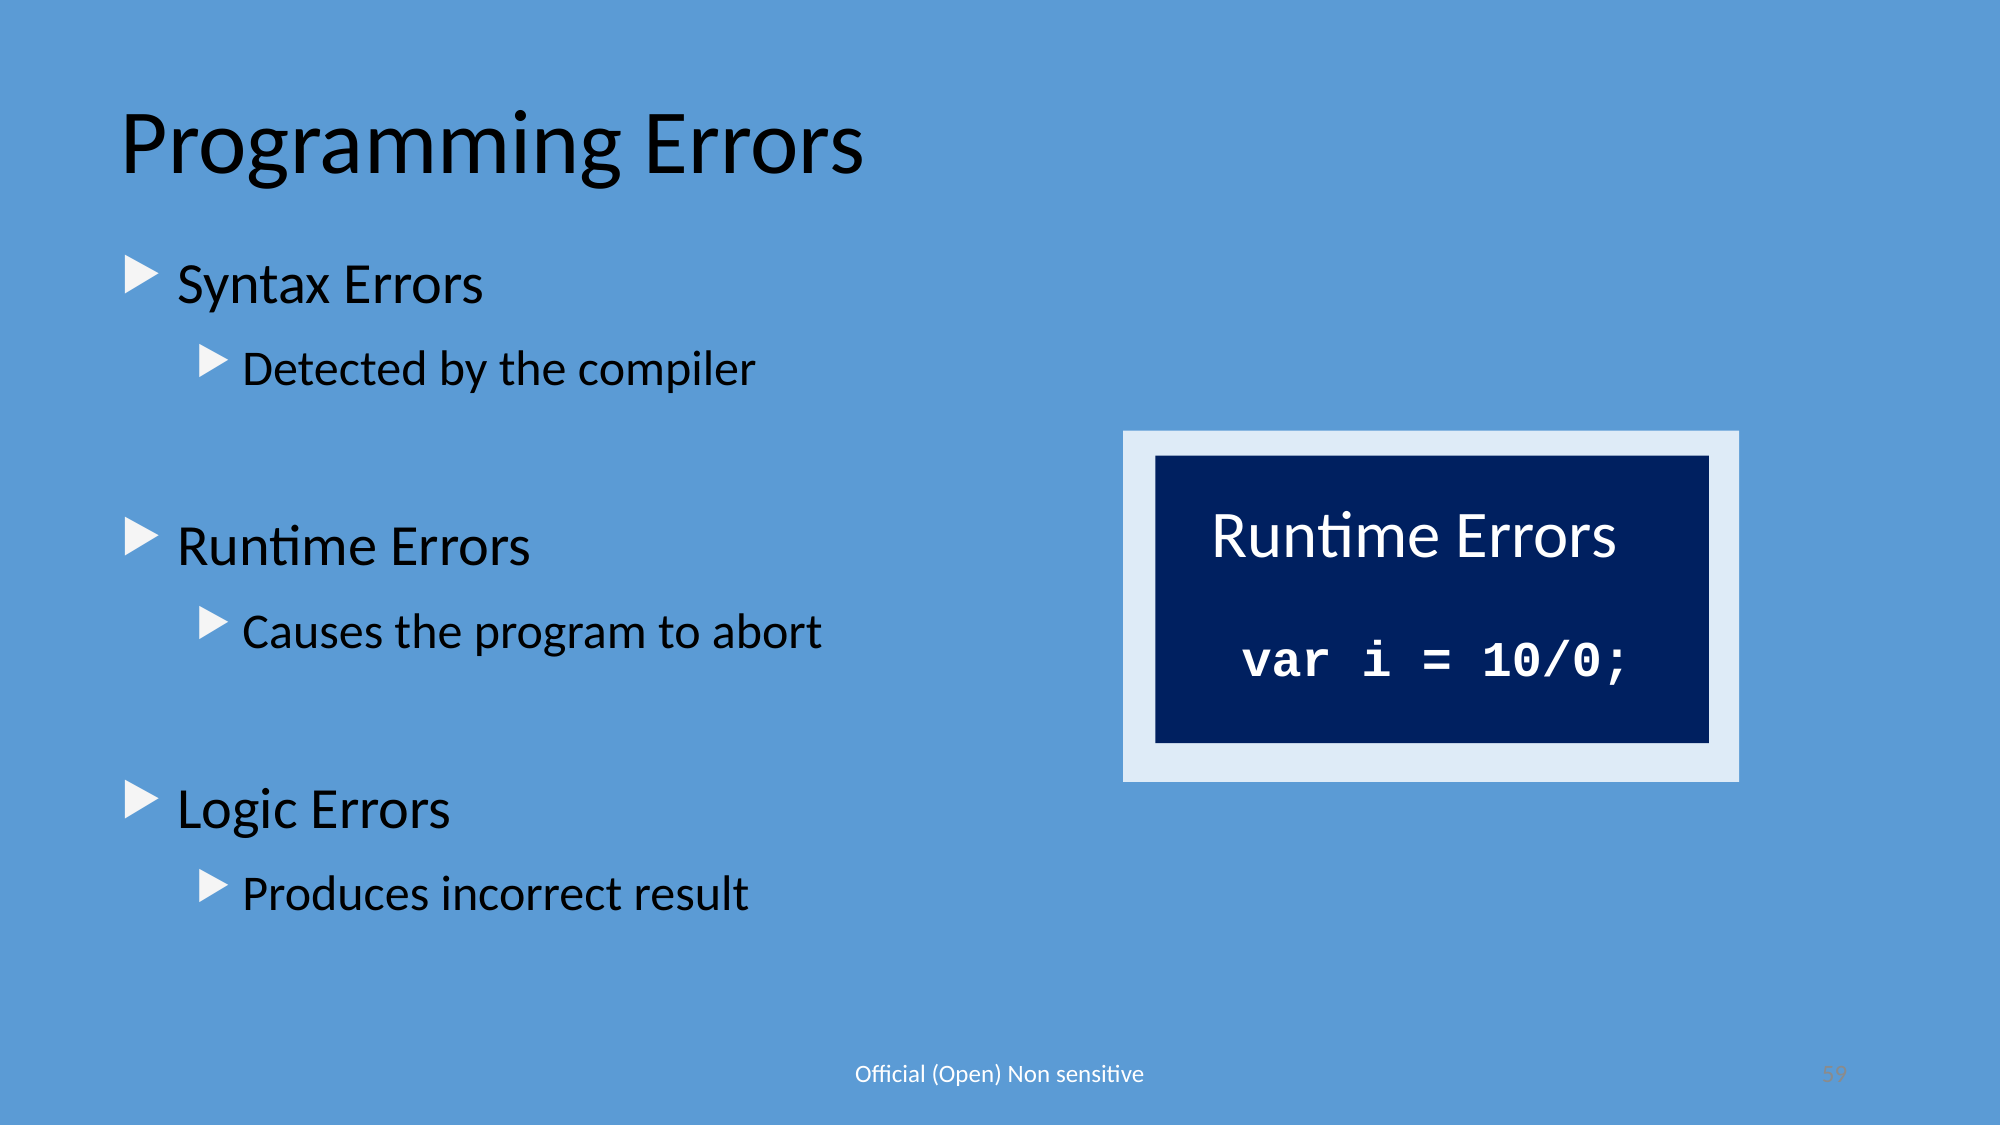

Programming Errors
Syntax Errors
Detected by the compiler

Runtime Errors
Causes the program to abort

Logic Errors
Produces incorrect result

Runtime Errors
var i = 10/0;

Official (Open) Non sensitive
59